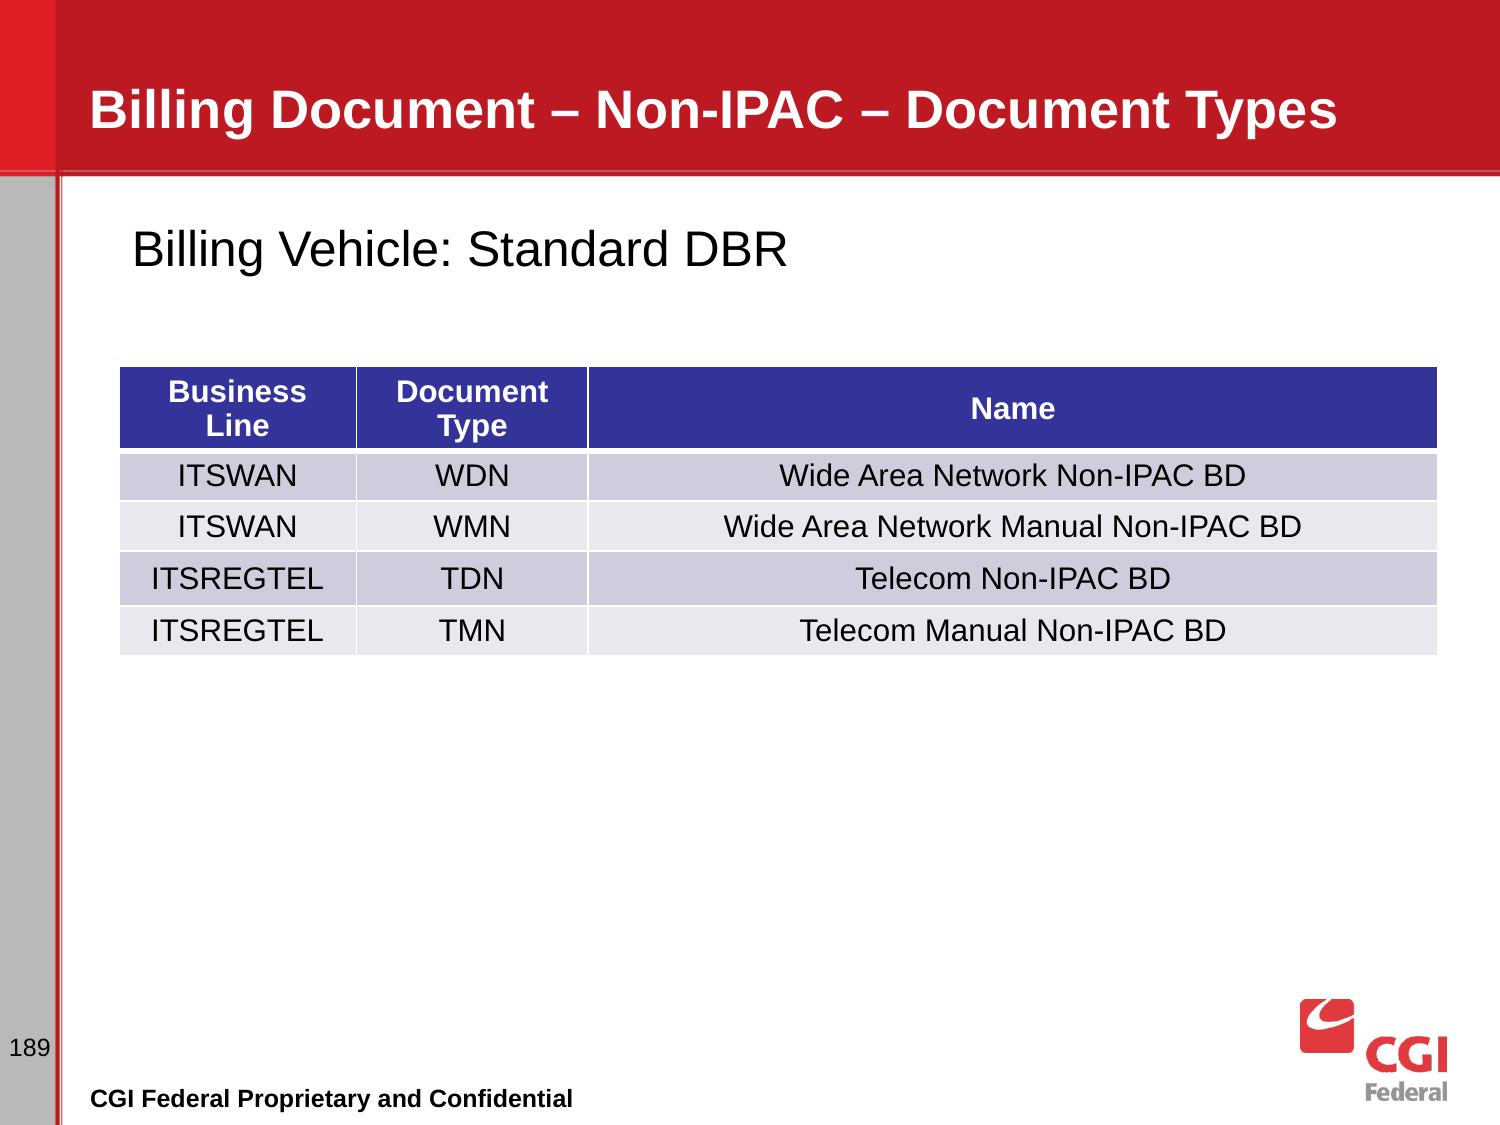

# Billing Document – Non-IPAC – Document Types
Billing Vehicle: Standard DBR
| Business Line | Document Type | Name |
| --- | --- | --- |
| ITSWAN | WDN | Wide Area Network Non-IPAC BD |
| ITSWAN | WMN | Wide Area Network Manual Non-IPAC BD |
| ITSREGTEL | TDN | Telecom Non-IPAC BD |
| ITSREGTEL | TMN | Telecom Manual Non-IPAC BD |
189
CGI Federal Proprietary and Confidential